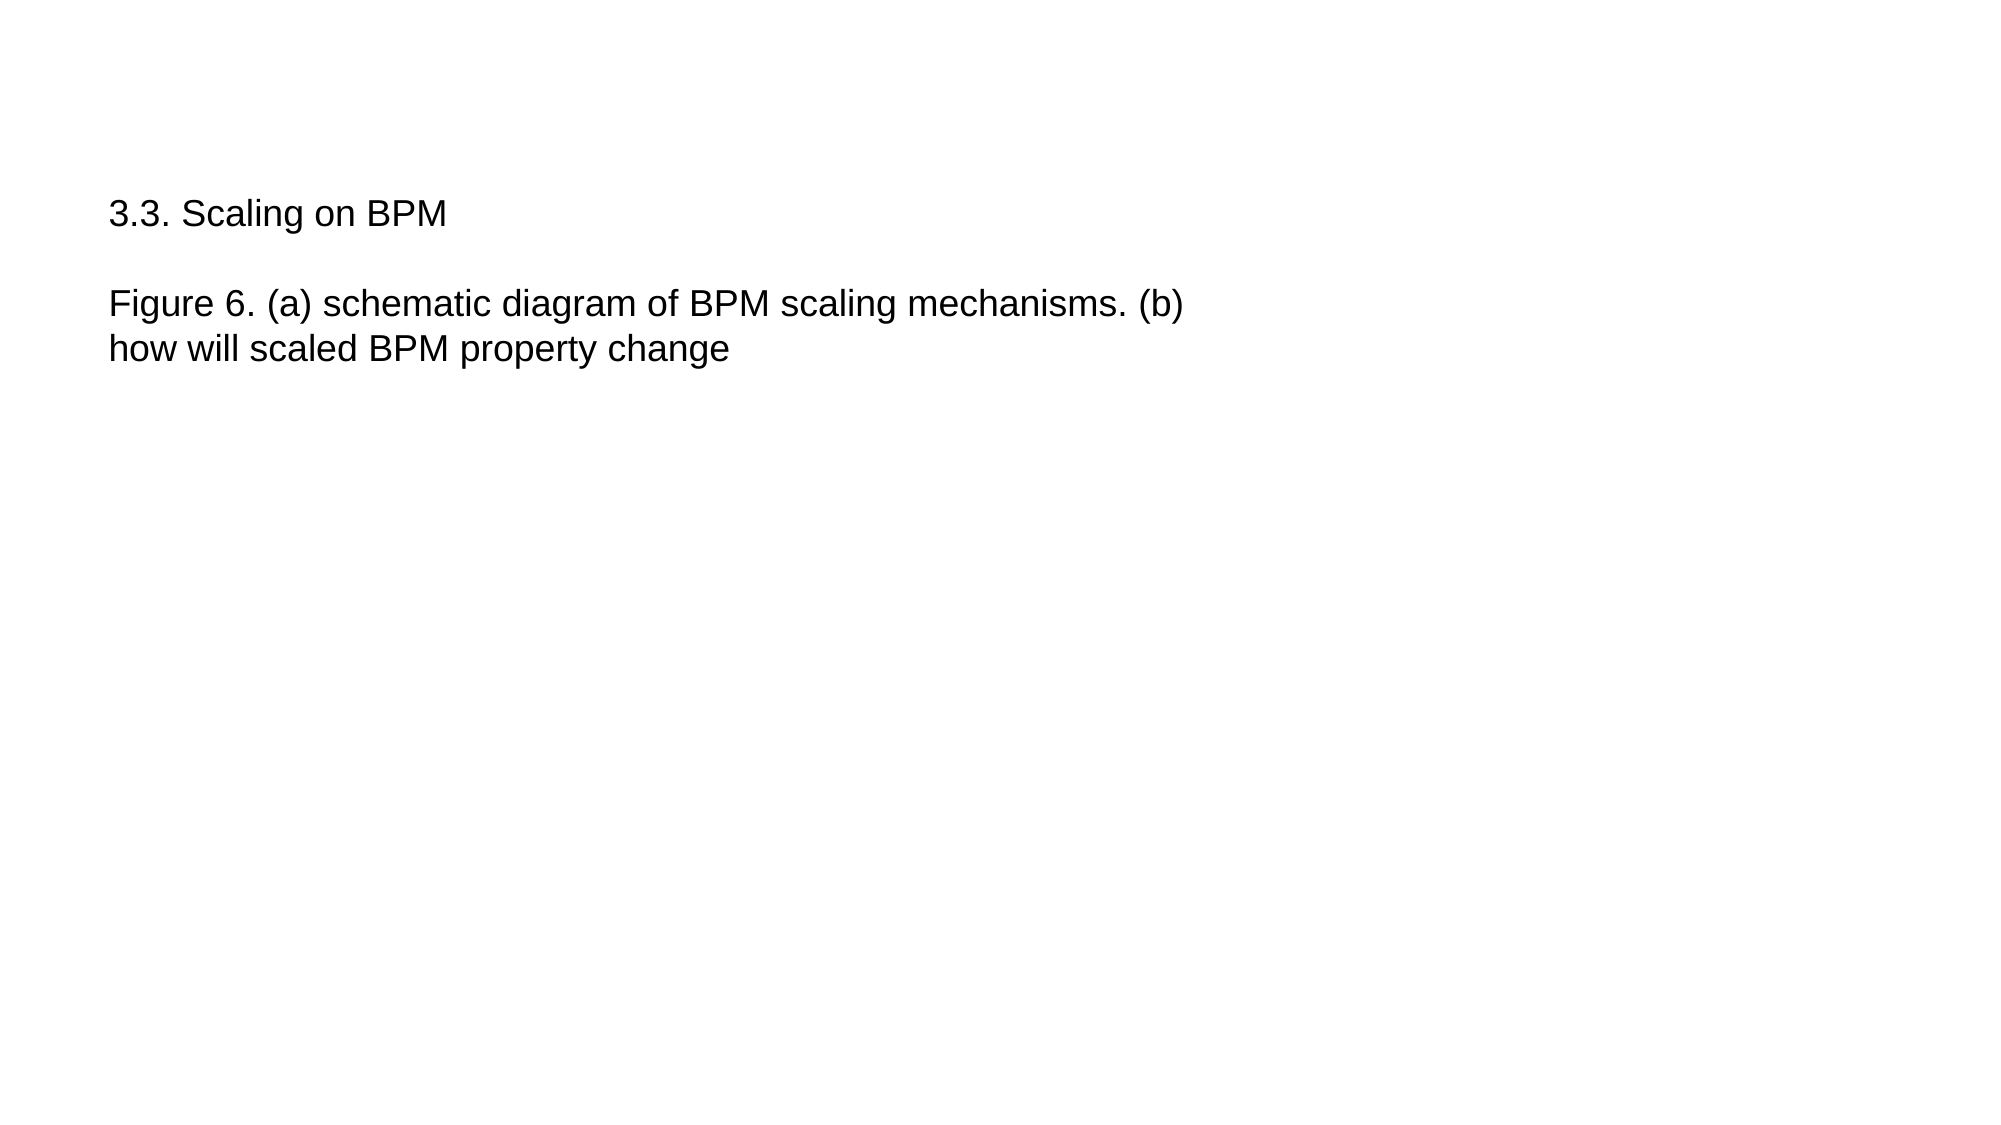

3.3. Scaling on BPM

Figure 6. (a) schematic diagram of BPM scaling mechanisms. (b) how will scaled BPM property change